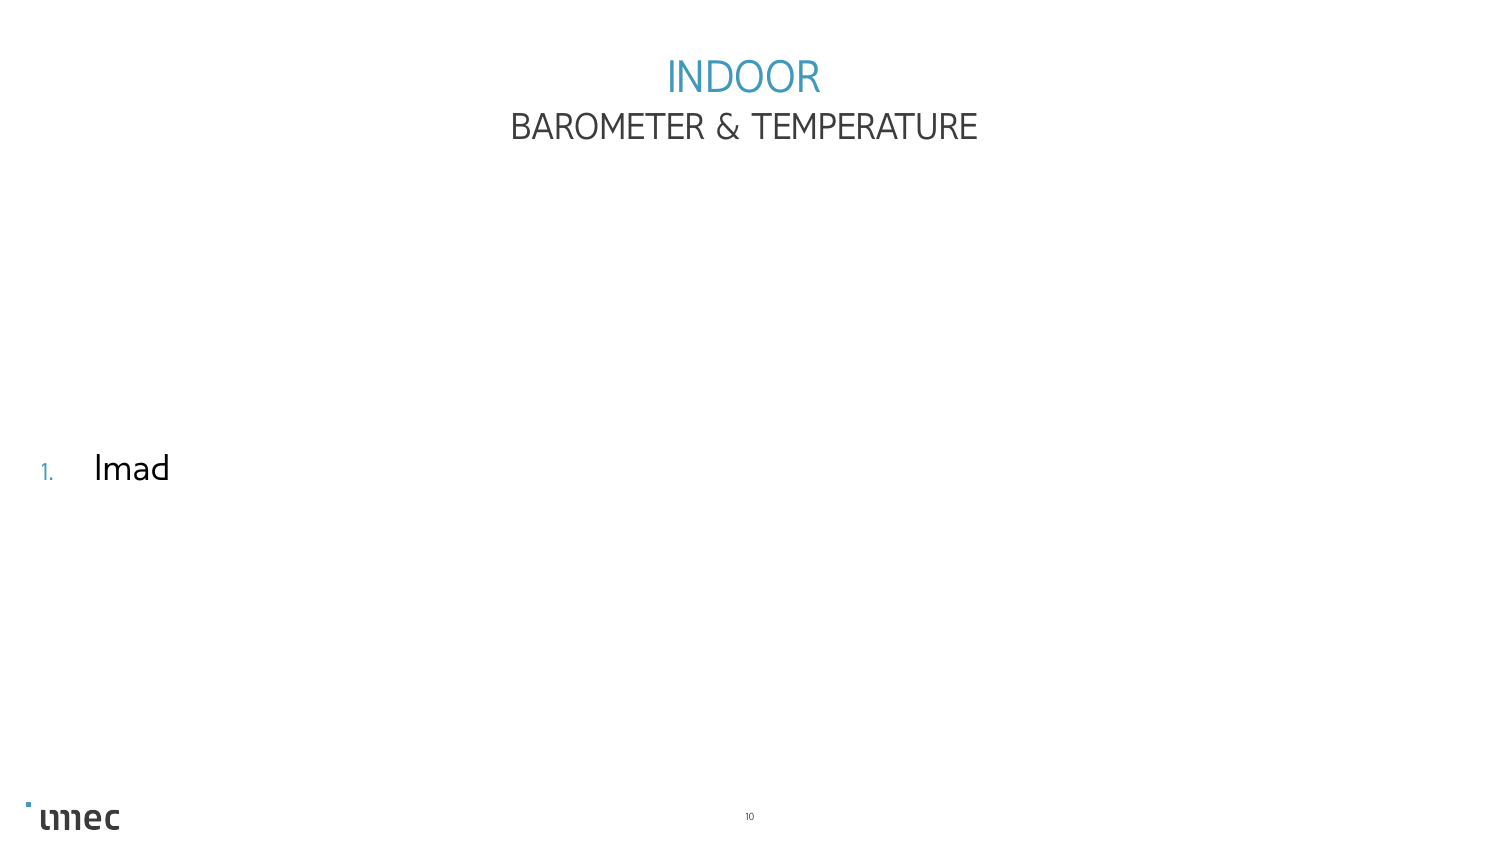

# Indoor
Barometer & temperature
Imad
10